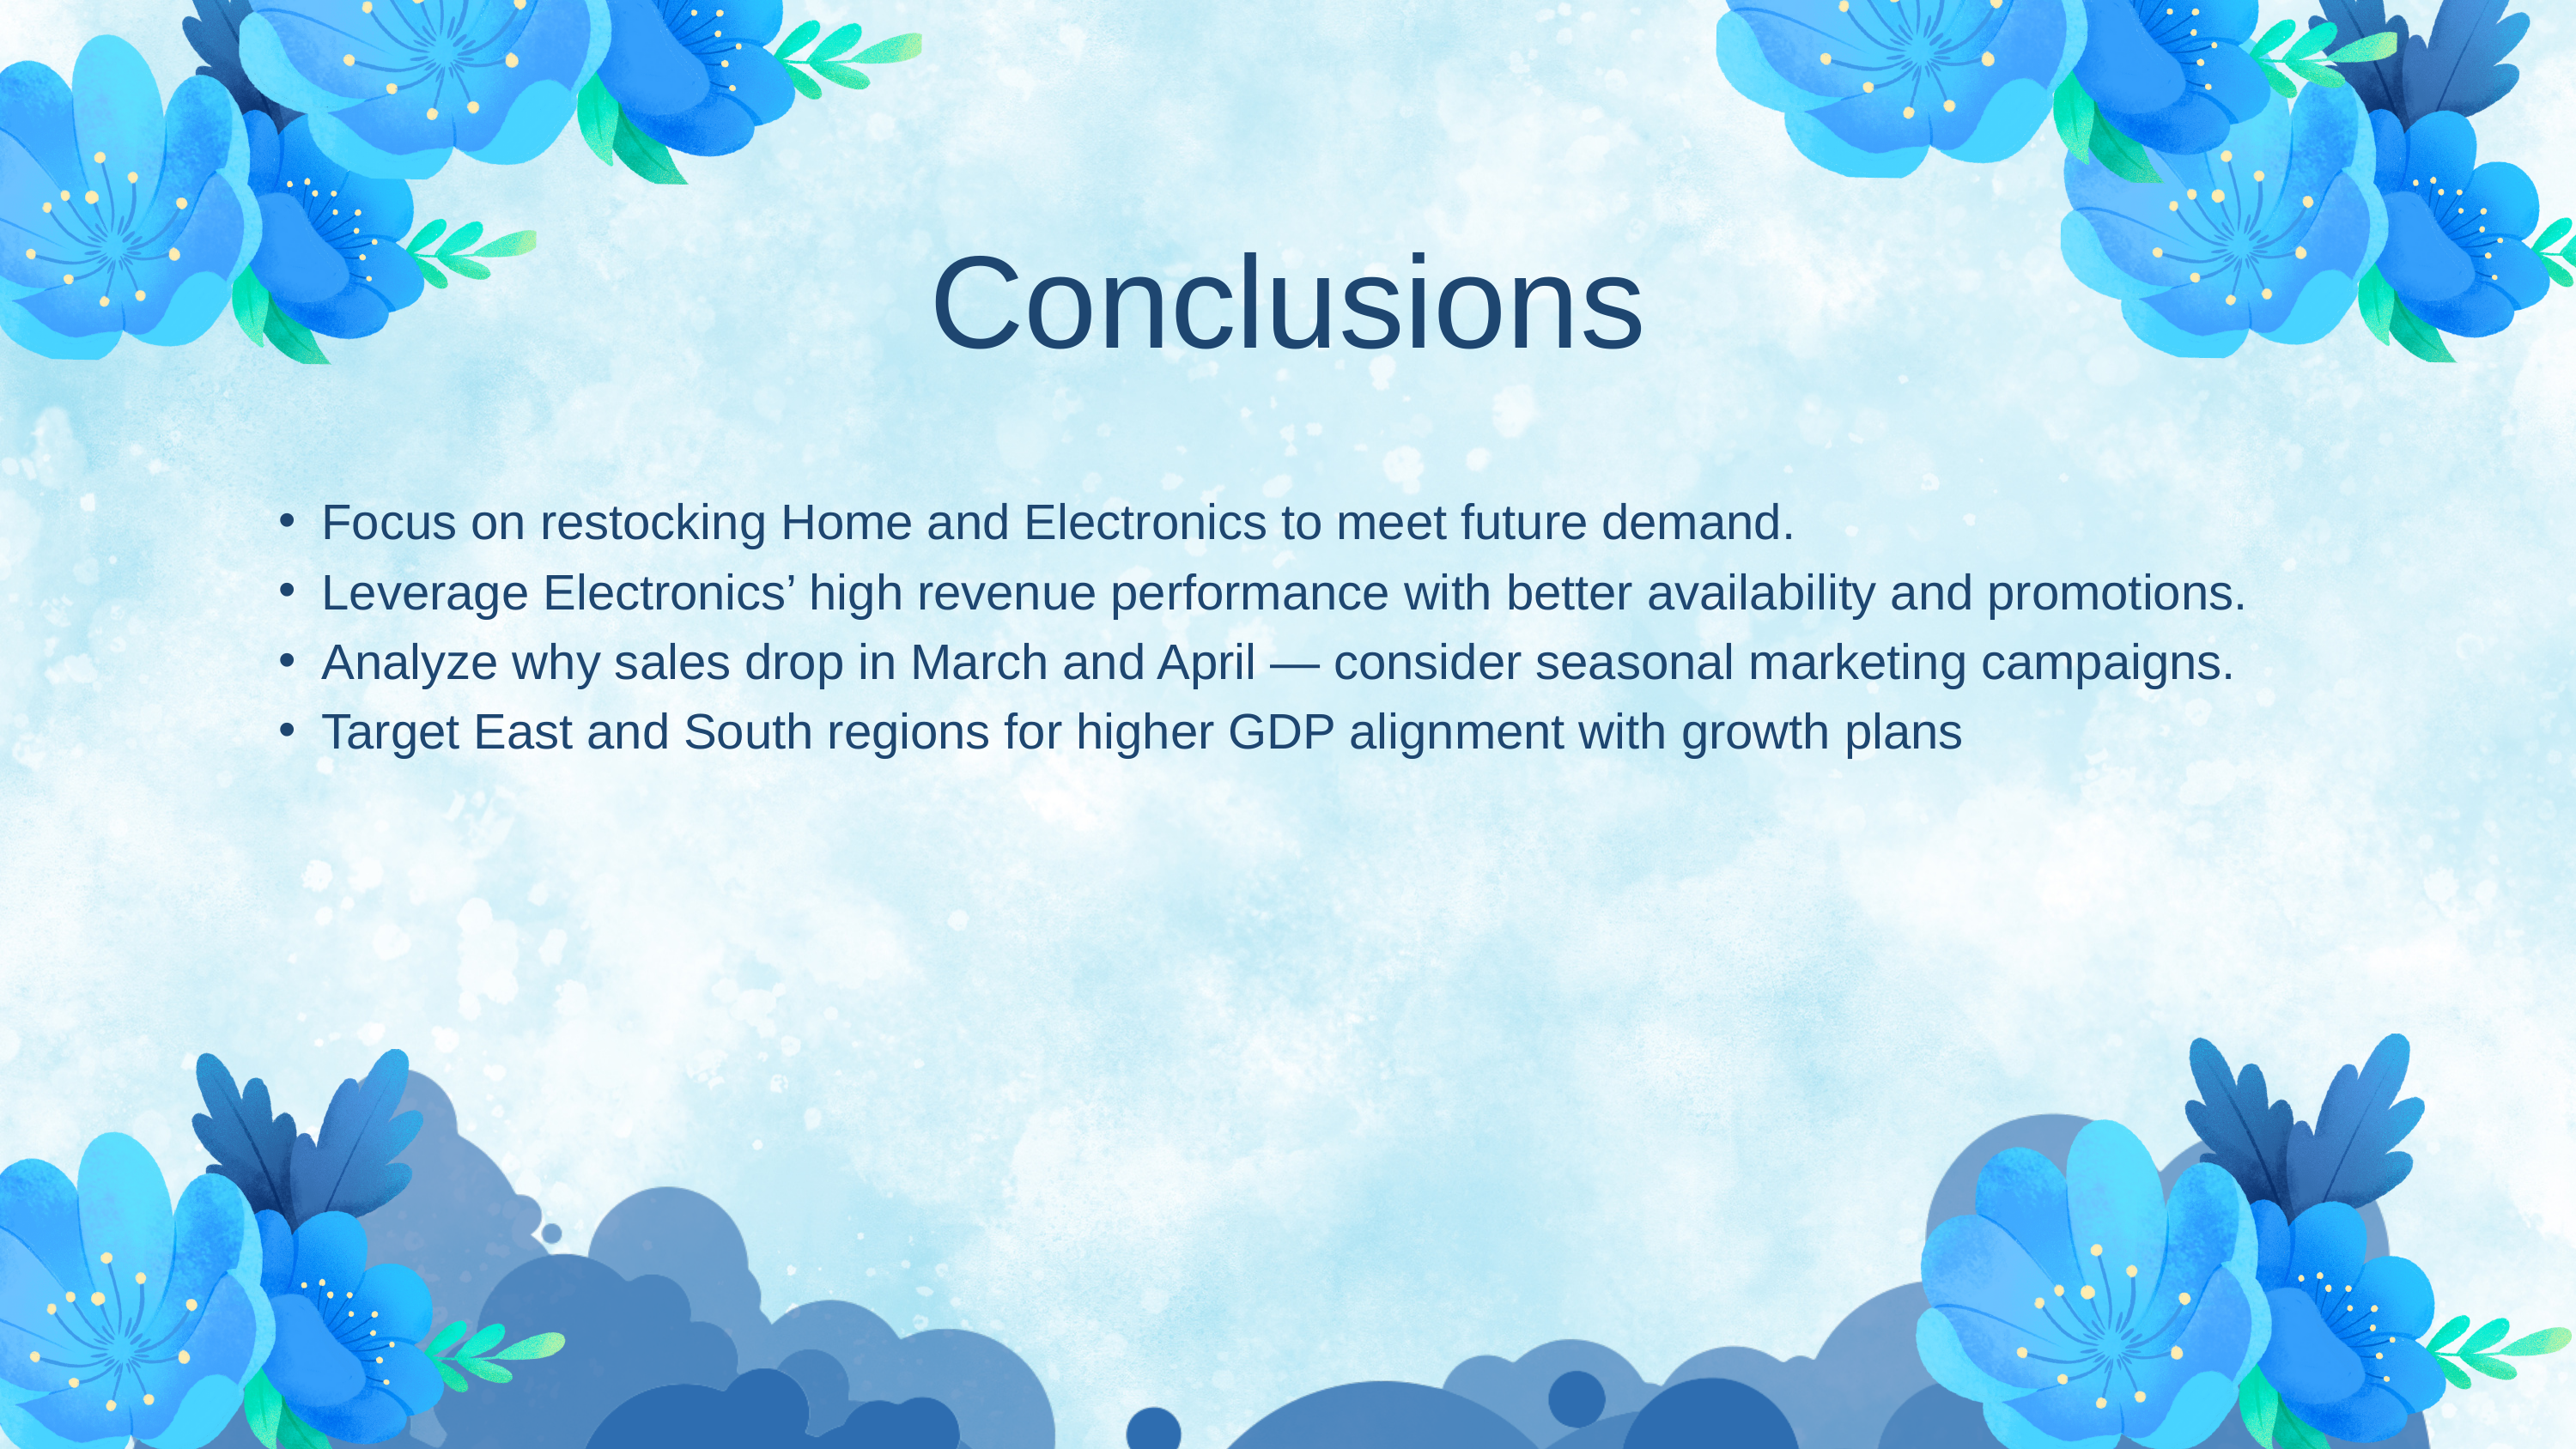

Conclusions
Focus on restocking Home and Electronics to meet future demand.
Leverage Electronics’ high revenue performance with better availability and promotions.
Analyze why sales drop in March and April — consider seasonal marketing campaigns.
Target East and South regions for higher GDP alignment with growth plans